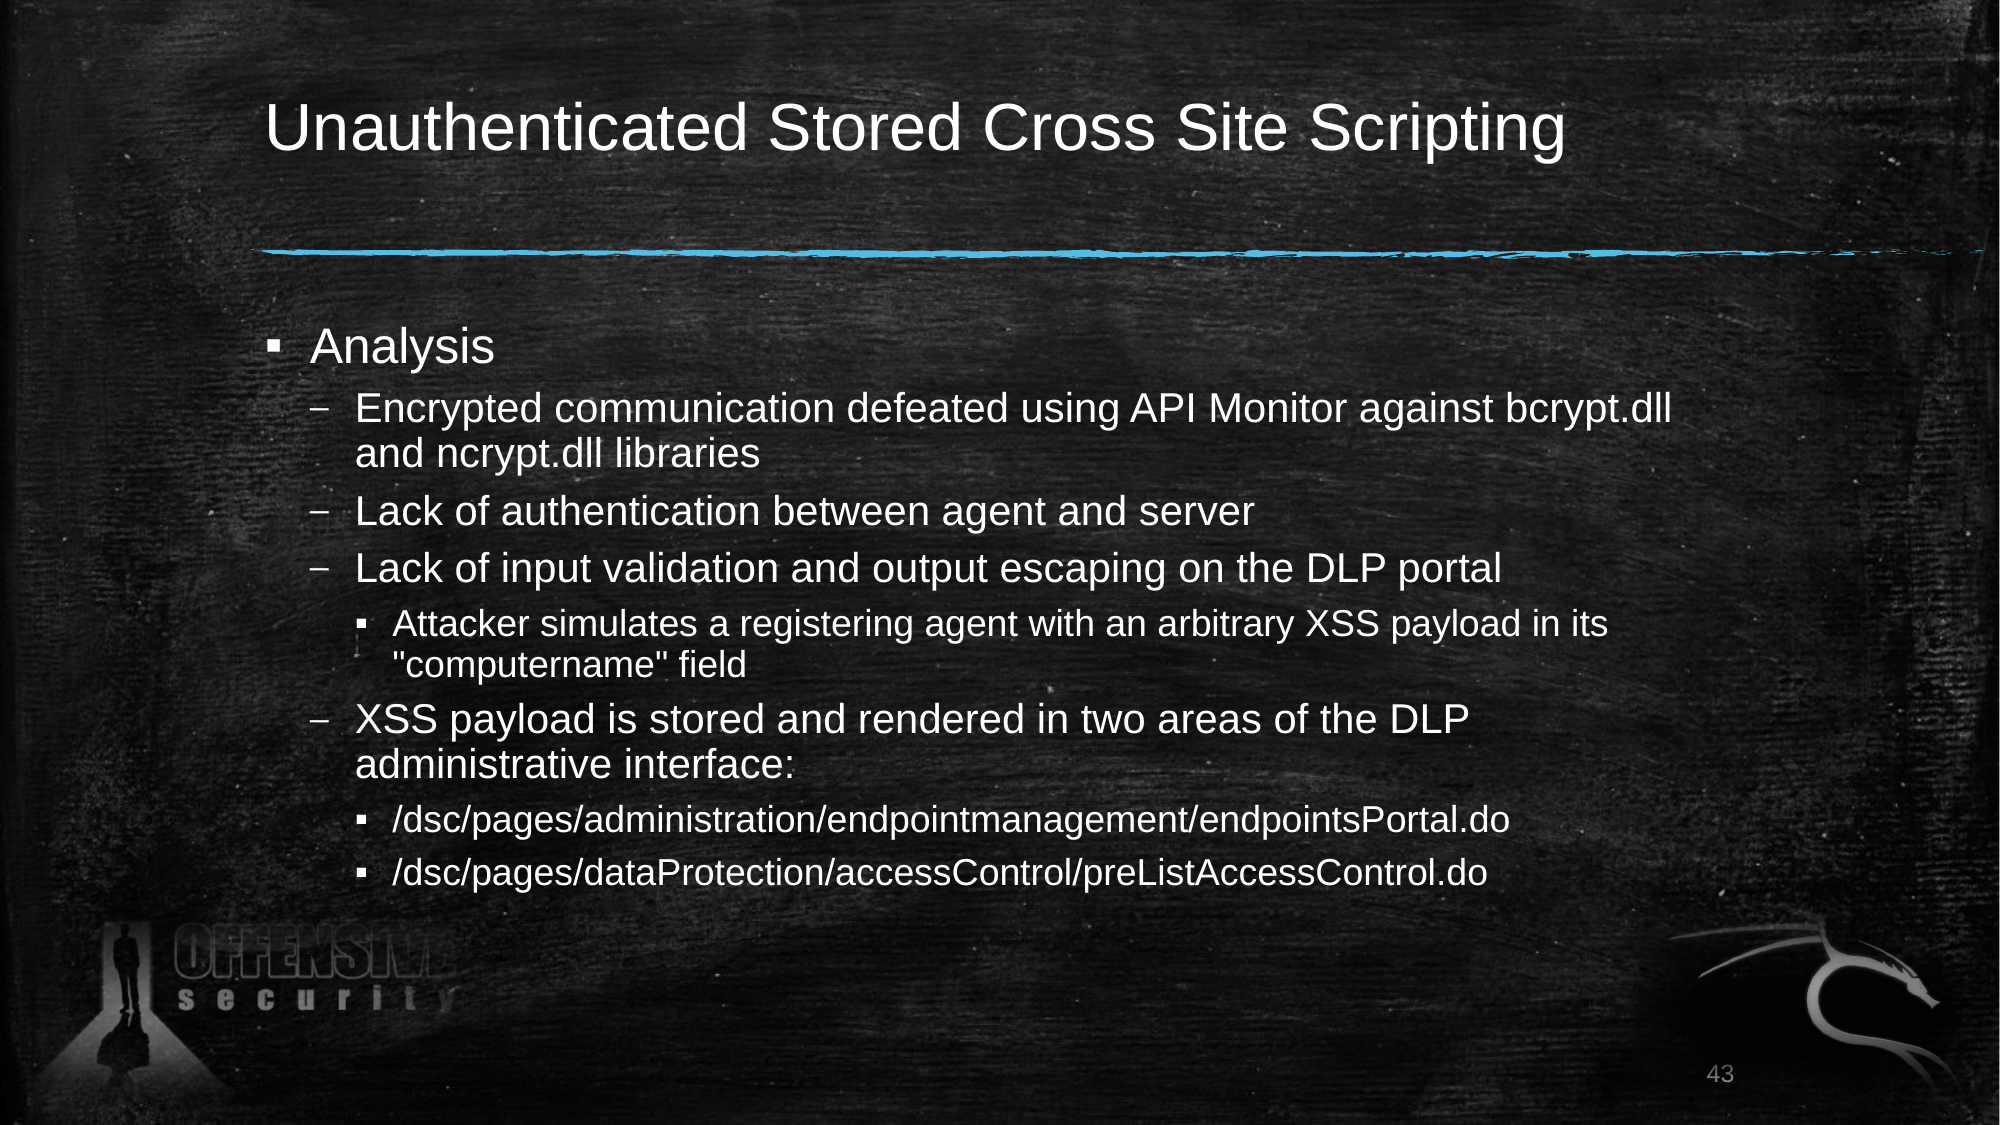

# Unauthenticated Stored Cross Site Scripting
Analysis
Encrypted communication defeated using API Monitor against bcrypt.dll and ncrypt.dll libraries
Lack of authentication between agent and server
Lack of input validation and output escaping on the DLP portal
Attacker simulates a registering agent with an arbitrary XSS payload in its "computername" field
XSS payload is stored and rendered in two areas of the DLP administrative interface:
/dsc/pages/administration/endpointmanagement/endpointsPortal.do
/dsc/pages/dataProtection/accessControl/preListAccessControl.do
43